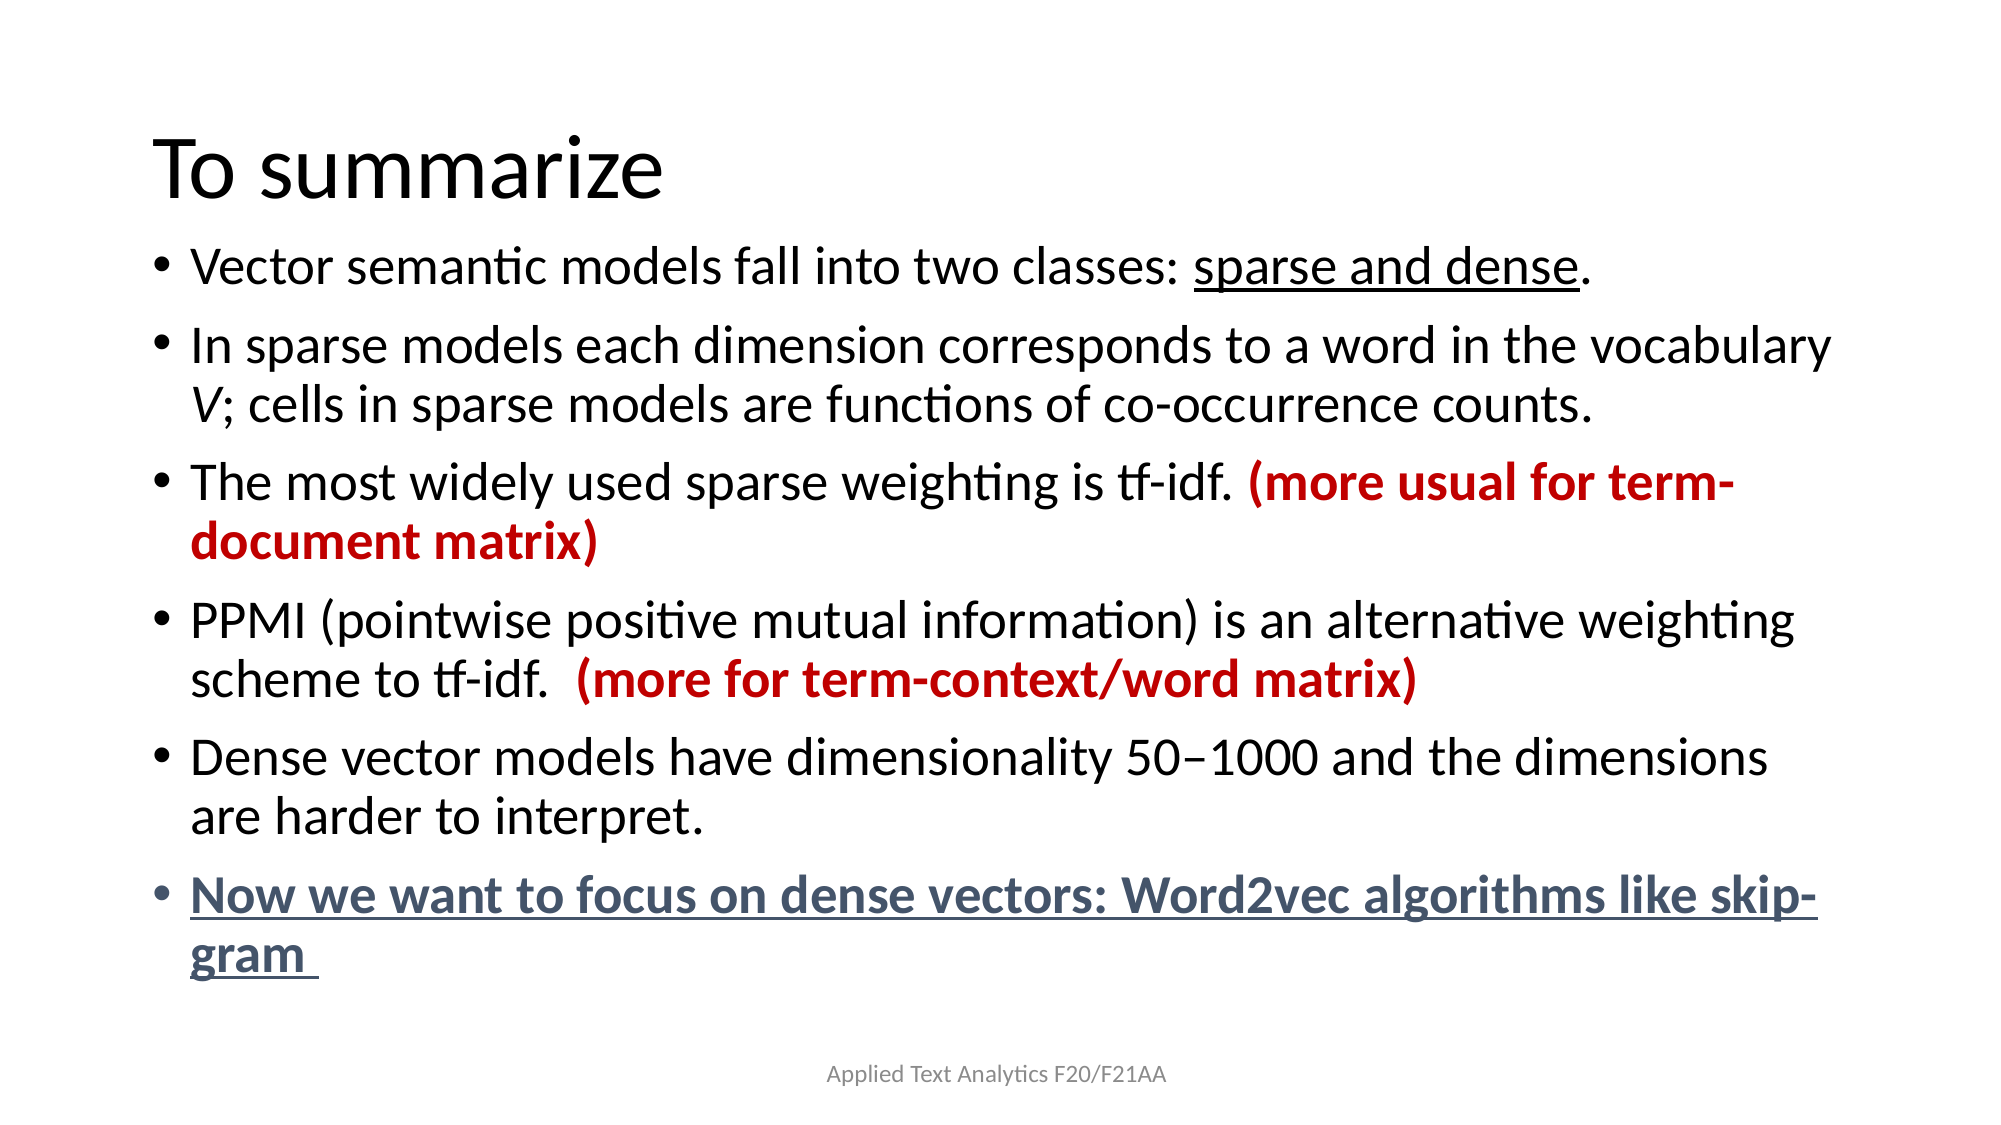

# To summarize
Vector semantic models fall into two classes: sparse and dense.
In sparse models each dimension corresponds to a word in the vocabulary V; cells in sparse models are functions of co-occurrence counts.
The most widely used sparse weighting is tf-idf. (more usual for term-document matrix)
PPMI (pointwise positive mutual information) is an alternative weighting scheme to tf-idf.  (more for term-context/word matrix)
Dense vector models have dimensionality 50–1000 and the dimensions are harder to interpret.
Now we want to focus on dense vectors: Word2vec algorithms like skip-gram

Applied Text Analytics F20/F21AA